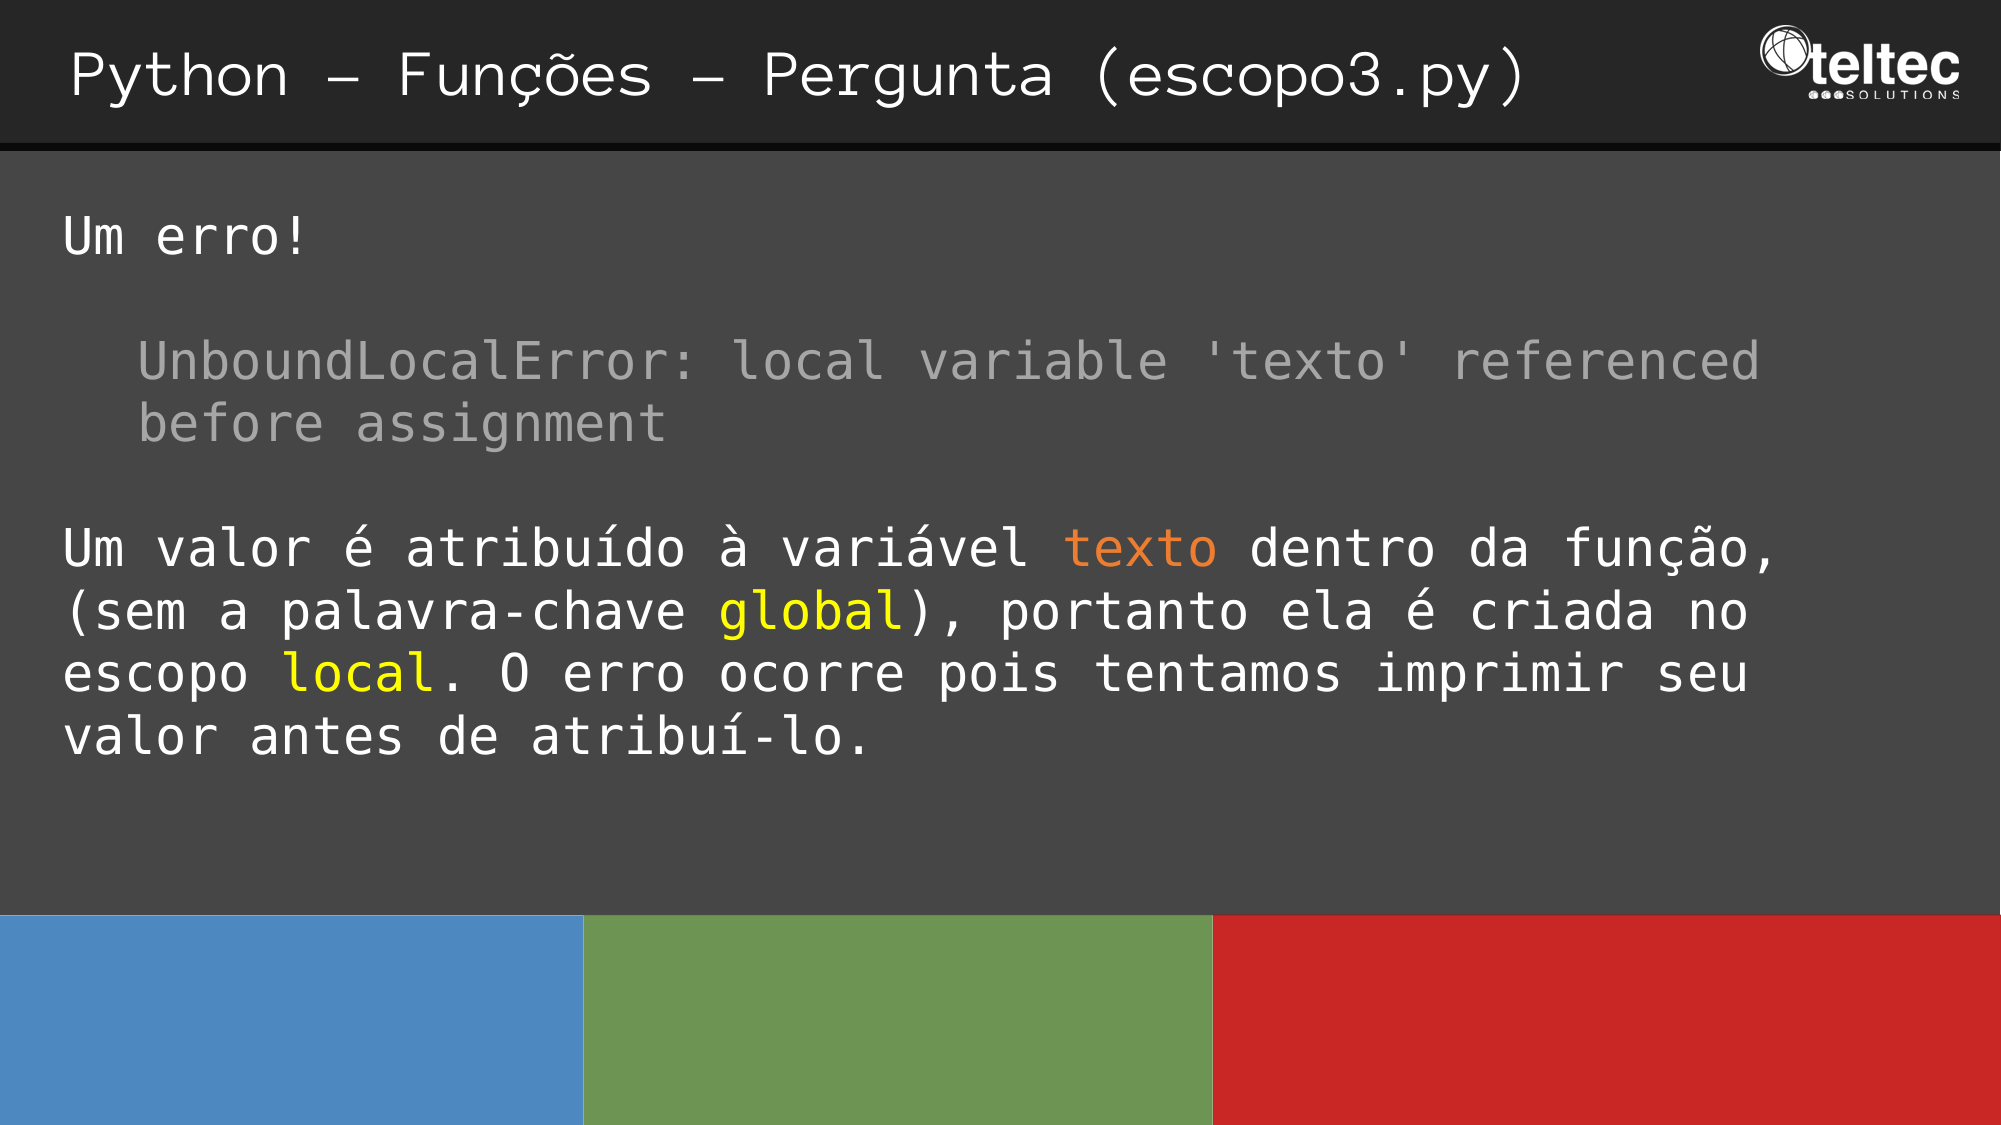

Python – Funções – Pergunta (escopo3.py)
Um erro!

UnboundLocalError: local variable 'texto' referenced before assignment

Um valor é atribuído à variável texto dentro da função, (sem a palavra-chave global), portanto ela é criada no escopo local. O erro ocorre pois tentamos imprimir seu valor antes de atribuí-lo.